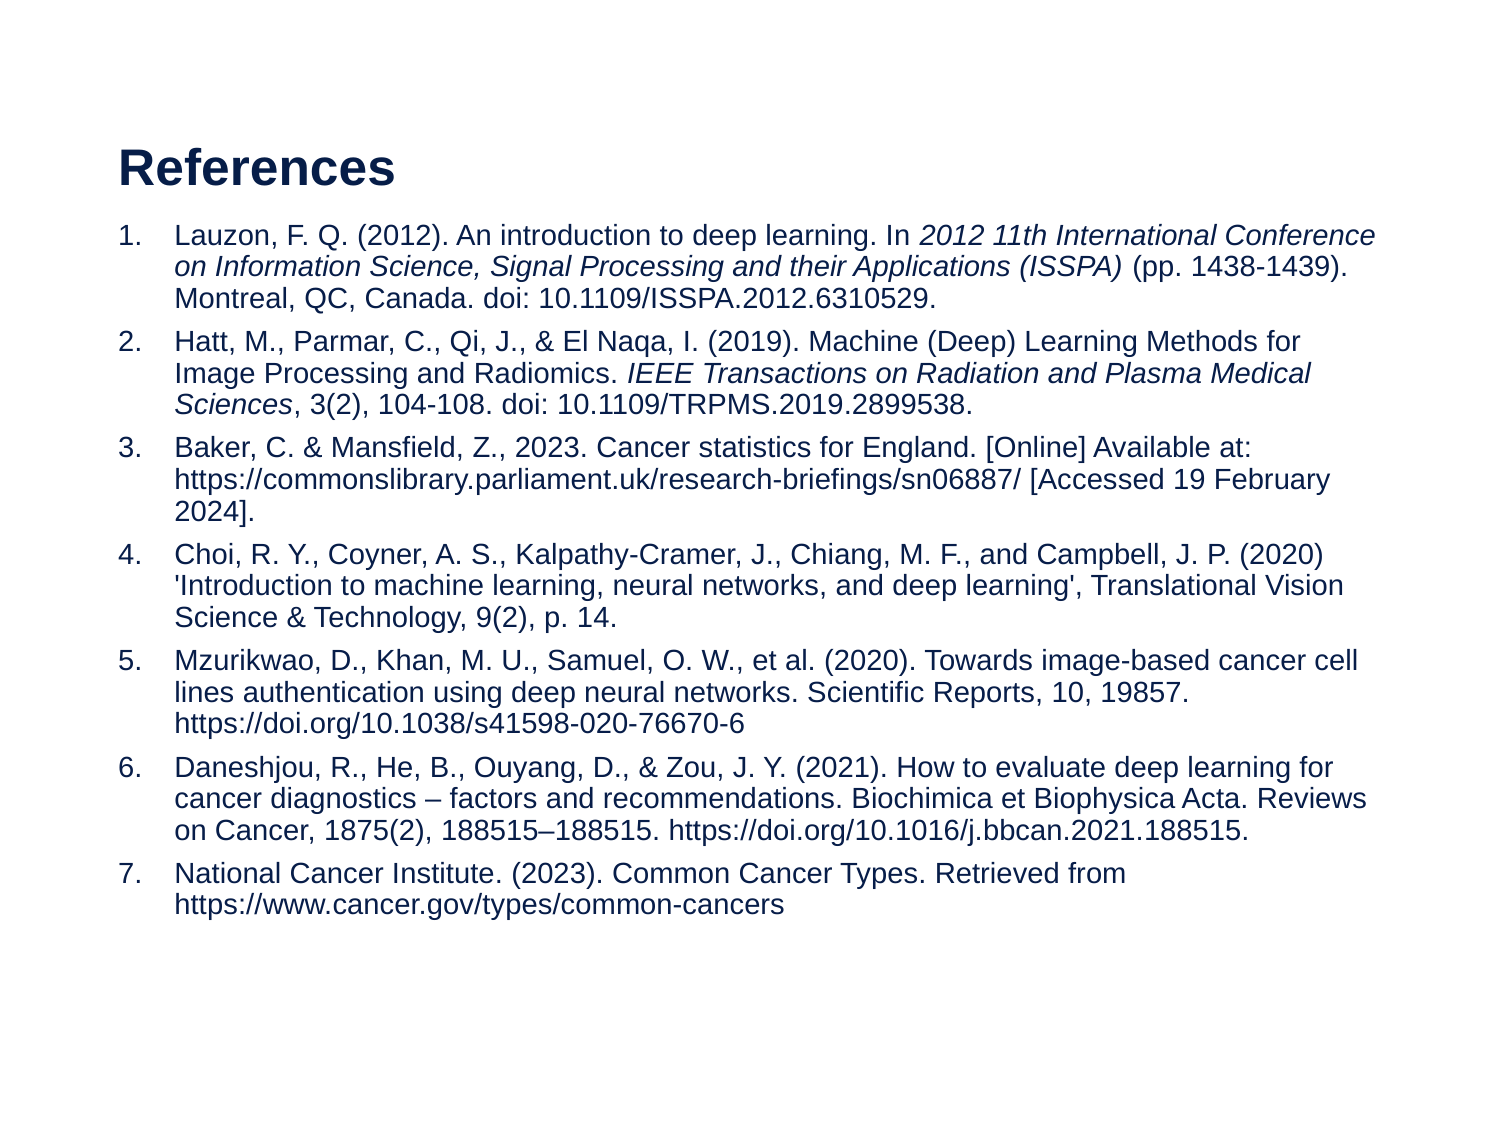

# References
Lauzon, F. Q. (2012). An introduction to deep learning. In 2012 11th International Conference on Information Science, Signal Processing and their Applications (ISSPA) (pp. 1438-1439). Montreal, QC, Canada. doi: 10.1109/ISSPA.2012.6310529.
Hatt, M., Parmar, C., Qi, J., & El Naqa, I. (2019). Machine (Deep) Learning Methods for Image Processing and Radiomics. IEEE Transactions on Radiation and Plasma Medical Sciences, 3(2), 104-108. doi: 10.1109/TRPMS.2019.2899538.
Baker, C. & Mansfield, Z., 2023. Cancer statistics for England. [Online] Available at: https://commonslibrary.parliament.uk/research-briefings/sn06887/ [Accessed 19 February 2024].
Choi, R. Y., Coyner, A. S., Kalpathy-Cramer, J., Chiang, M. F., and Campbell, J. P. (2020) 'Introduction to machine learning, neural networks, and deep learning', Translational Vision Science & Technology, 9(2), p. 14.
Mzurikwao, D., Khan, M. U., Samuel, O. W., et al. (2020). Towards image-based cancer cell lines authentication using deep neural networks. Scientific Reports, 10, 19857. https://doi.org/10.1038/s41598-020-76670-6
Daneshjou, R., He, B., Ouyang, D., & Zou, J. Y. (2021). How to evaluate deep learning for cancer diagnostics – factors and recommendations. Biochimica et Biophysica Acta. Reviews on Cancer, 1875(2), 188515–188515. https://doi.org/10.1016/j.bbcan.2021.188515.
National Cancer Institute. (2023). Common Cancer Types. Retrieved from https://www.cancer.gov/types/common-cancers